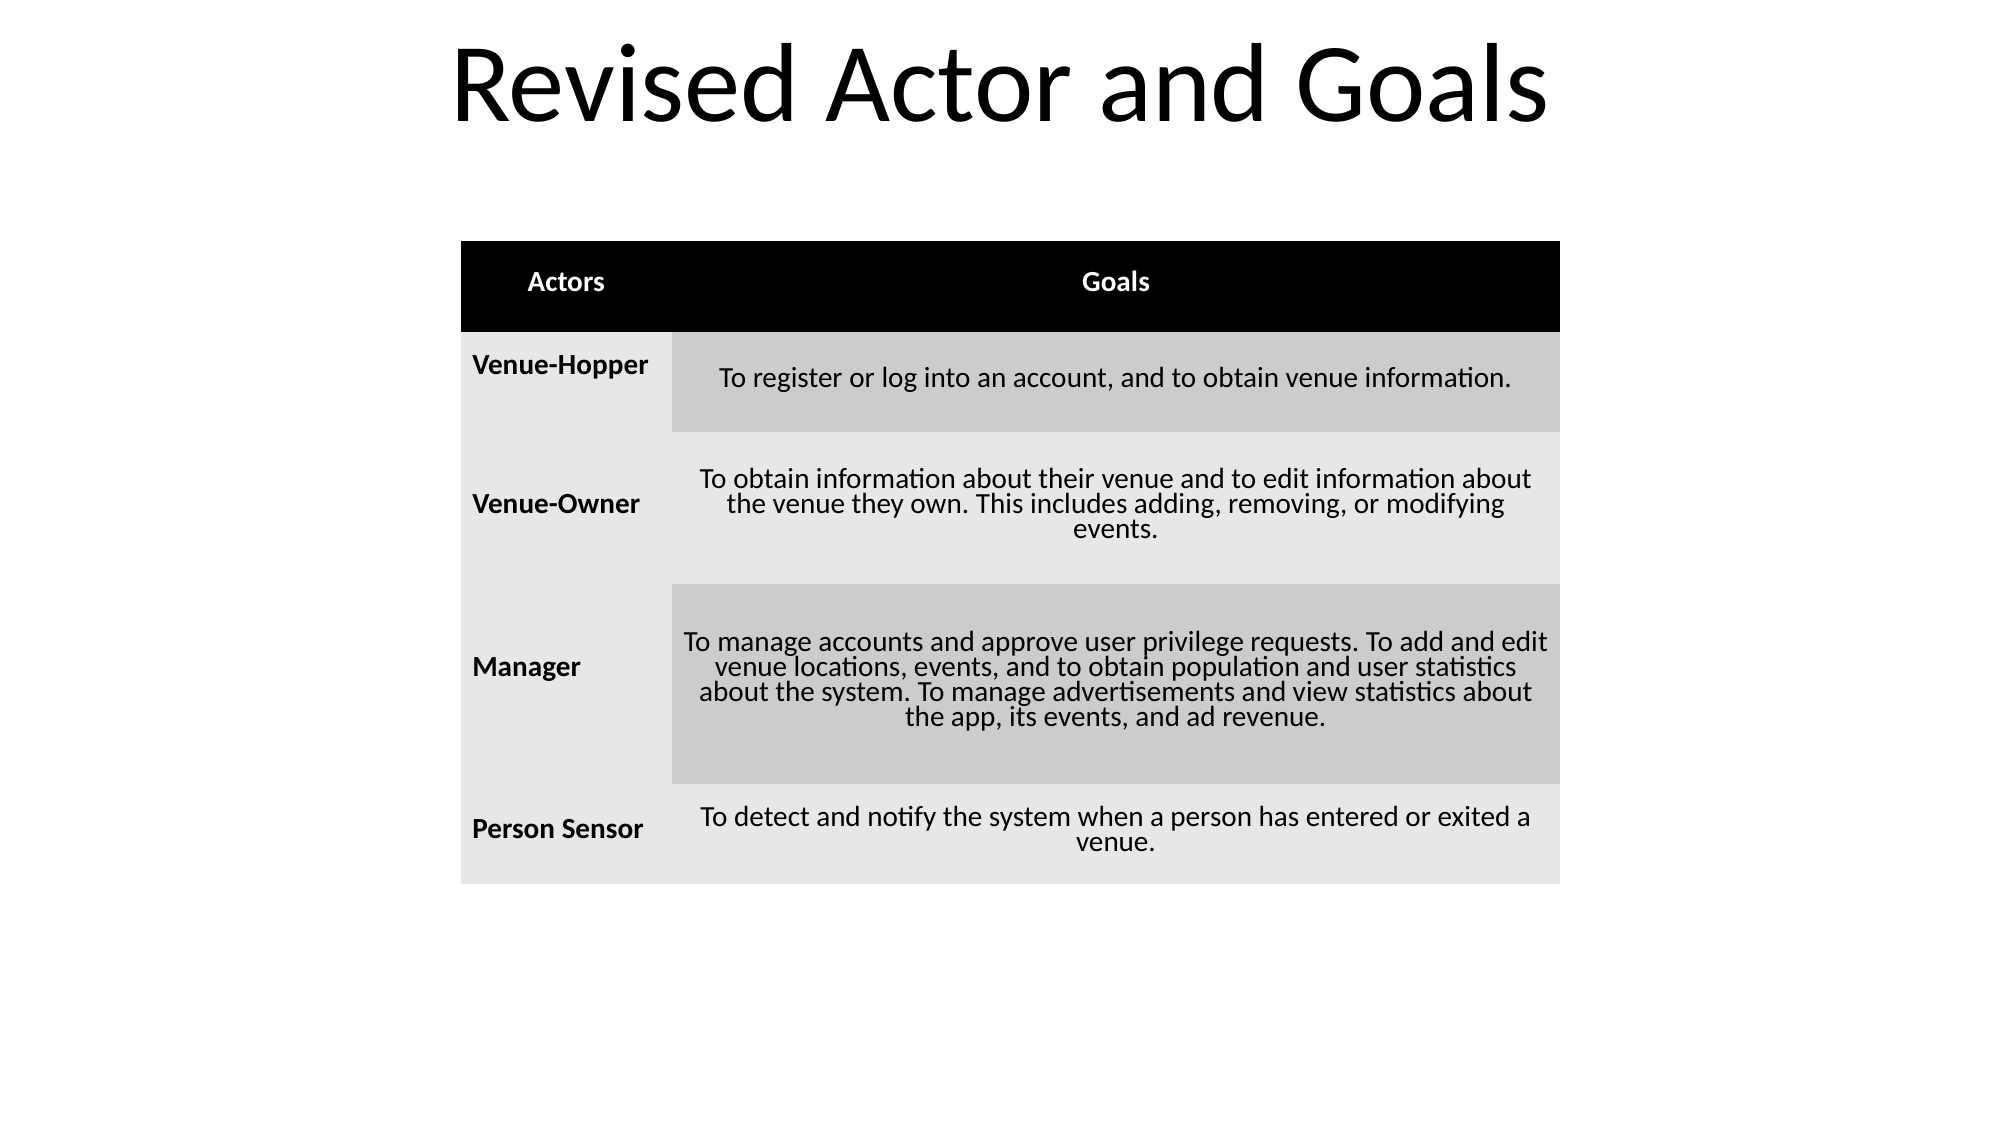

# Revised Actor and Goals
| Actors | Goals |
| --- | --- |
| Venue-Hopper | To register or log into an account, and to obtain venue information. |
| Venue-Owner | To obtain information about their venue and to edit information about the venue they own. This includes adding, removing, or modifying events. |
| Manager | To manage accounts and approve user privilege requests. To add and edit venue locations, events, and to obtain population and user statistics about the system. To manage advertisements and view statistics about the app, its events, and ad revenue. |
| Person Sensor | To detect and notify the system when a person has entered or exited a venue. |